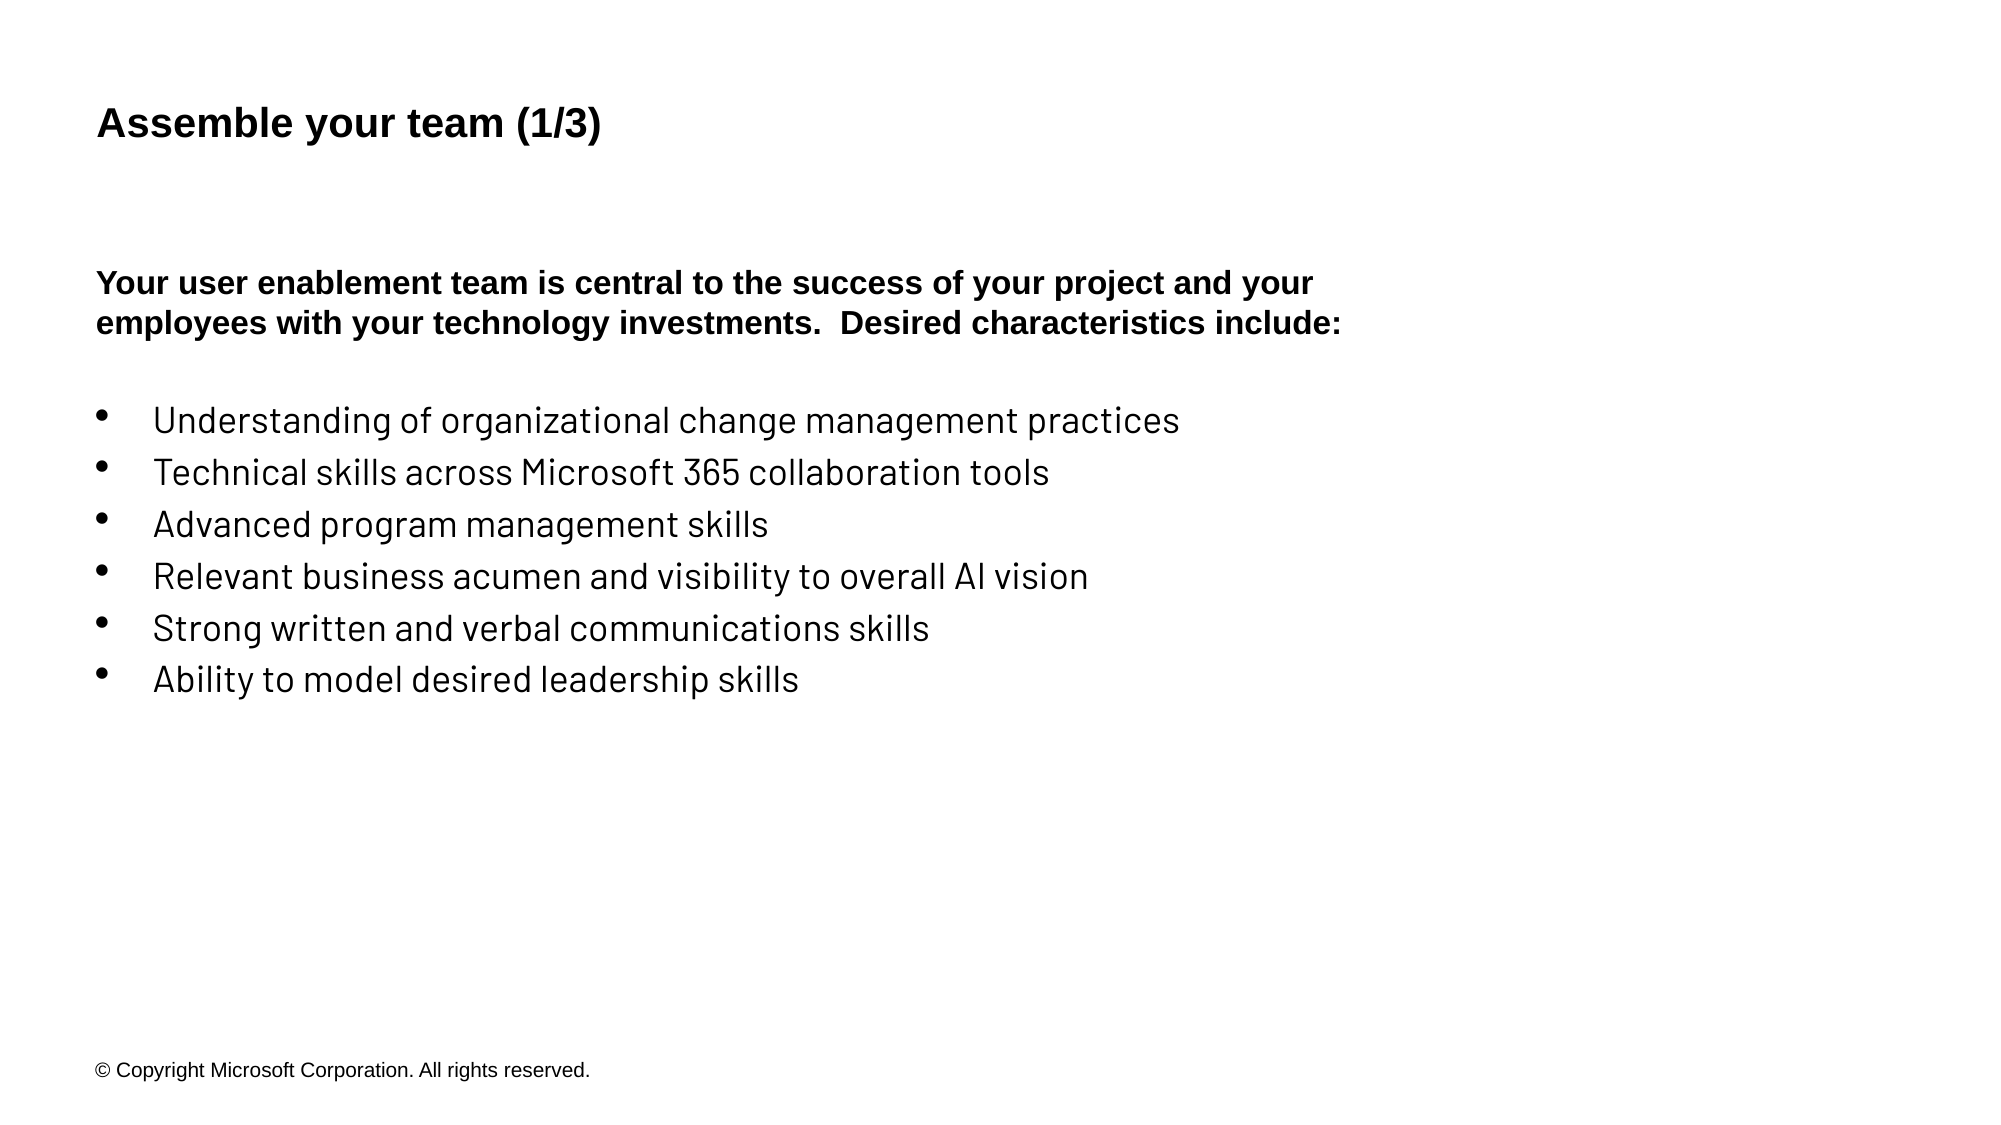

# Assemble your team (1/3)
Your user enablement team is central to the success of your project and your employees with your technology investments.  Desired characteristics include:
Understanding of organizational change management practices
Technical skills across Microsoft 365 collaboration tools
Advanced program management skills
Relevant business acumen and visibility to overall AI vision
Strong written and verbal communications skills
Ability to model desired leadership skills
© Copyright Microsoft Corporation. All rights reserved.